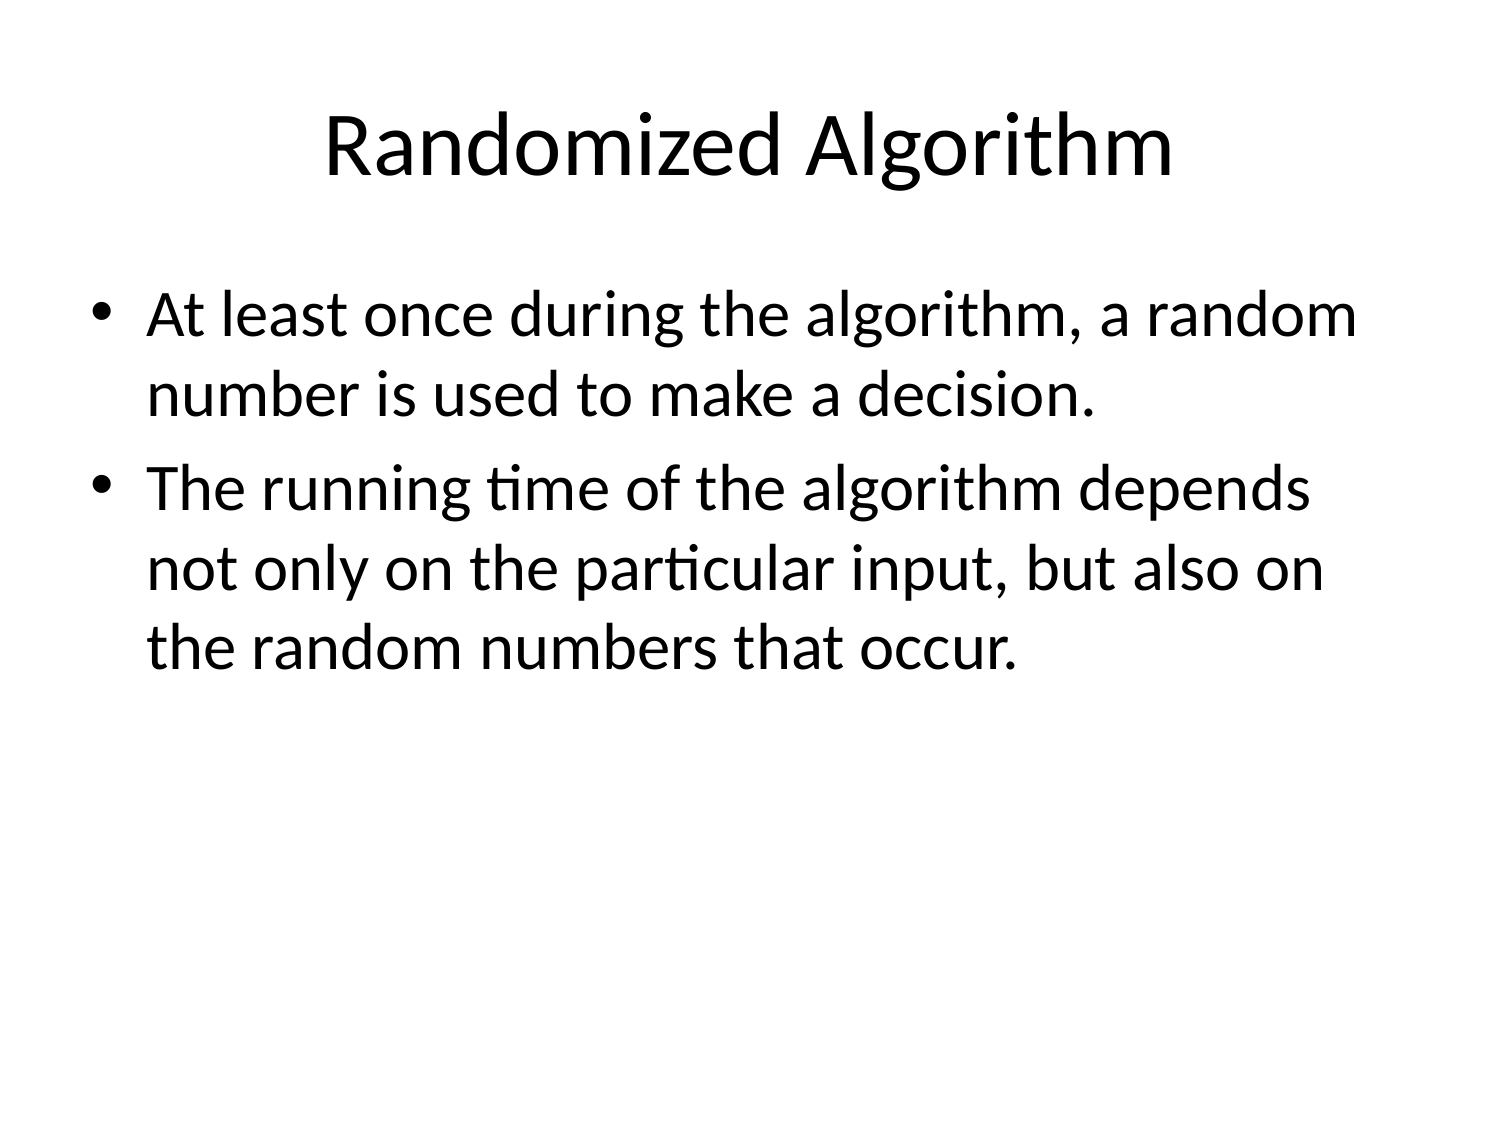

# Randomized Algorithm
At least once during the algorithm, a random number is used to make a decision.
The running time of the algorithm depends not only on the particular input, but also on the random numbers that occur.